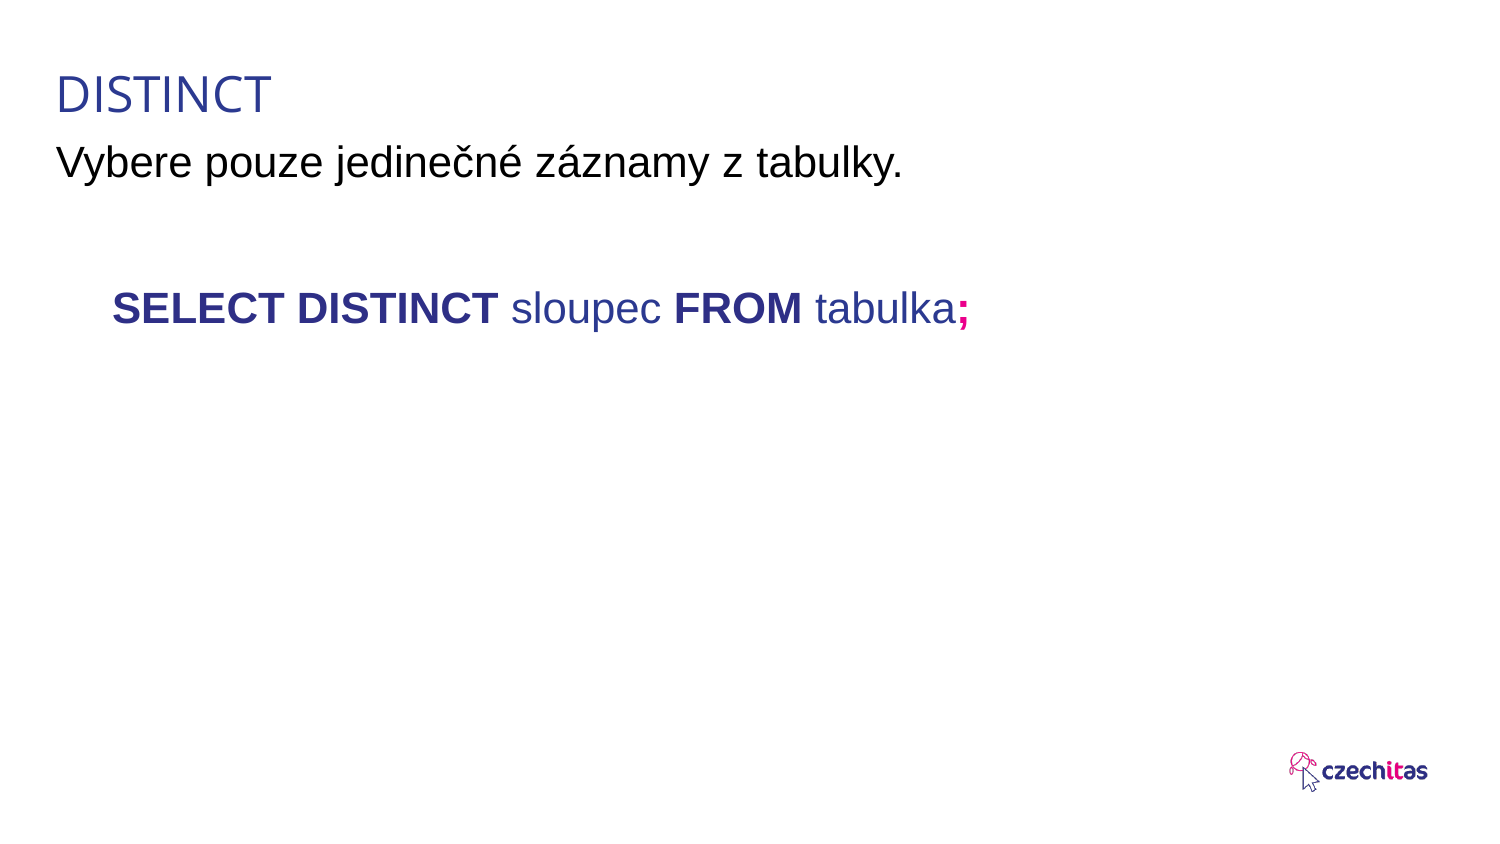

# DISTINCT
Vybere pouze jedinečné záznamy z tabulky.

SELECT DISTINCT sloupec FROM tabulka;